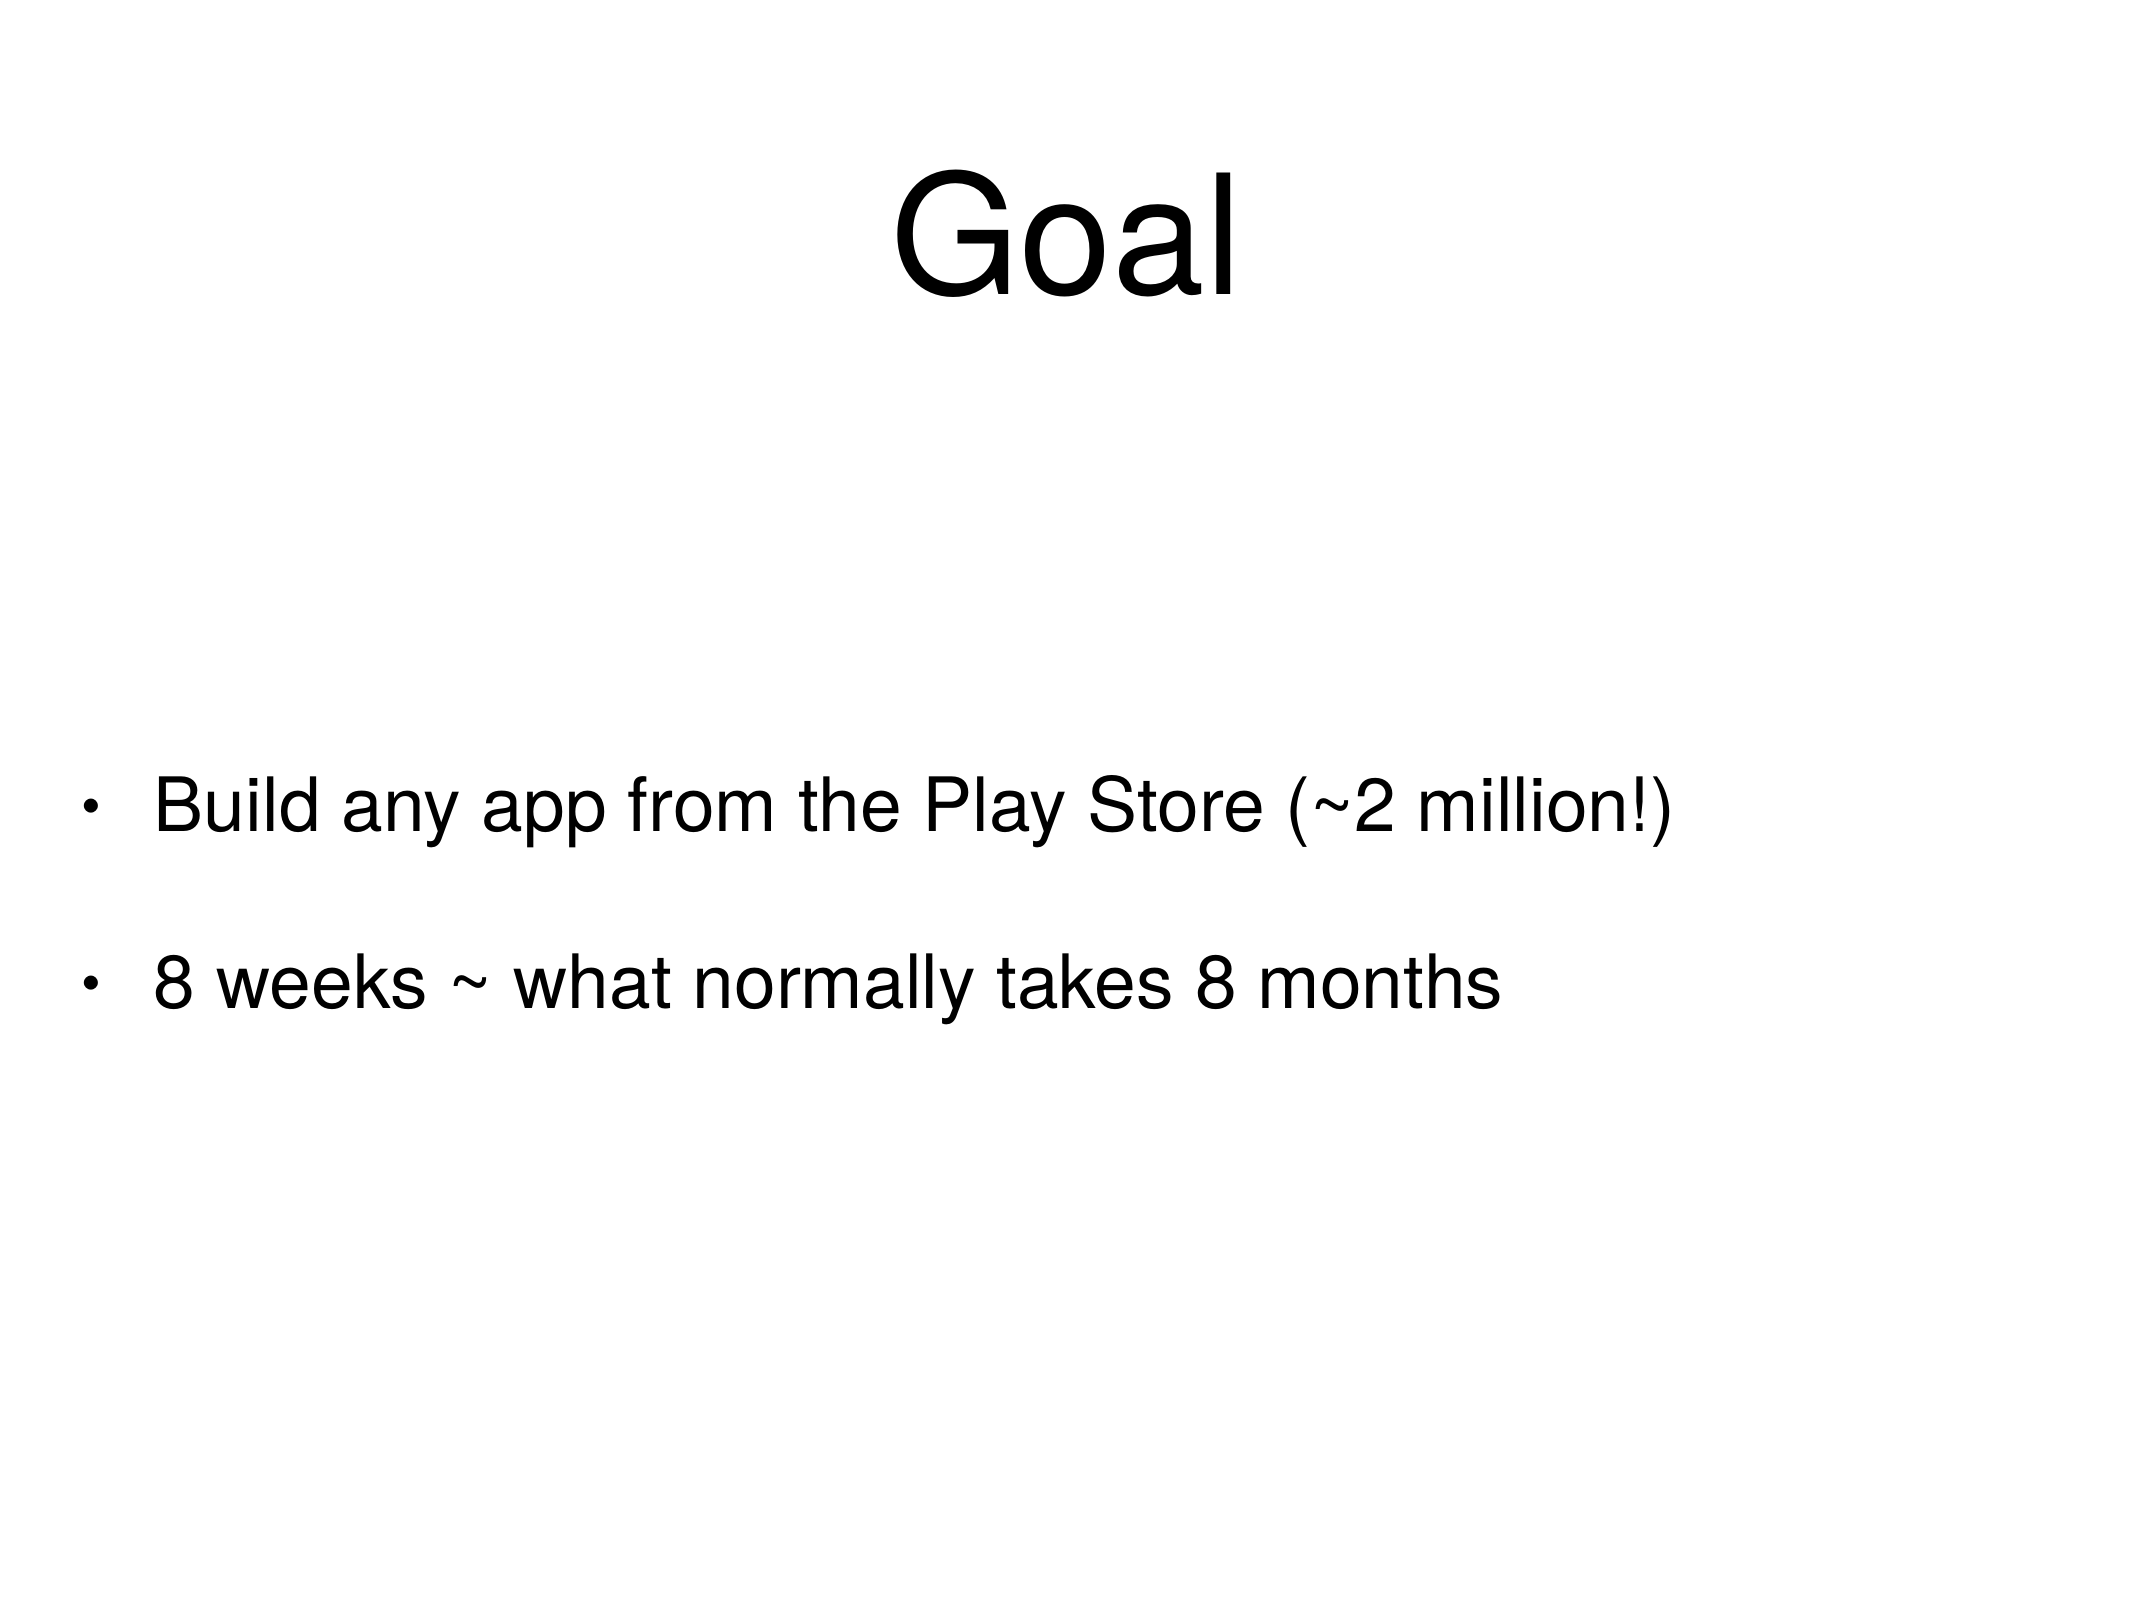

# Goal
Build any app from the Play Store (~2 million!)
8 weeks ~ what normally takes 8 months